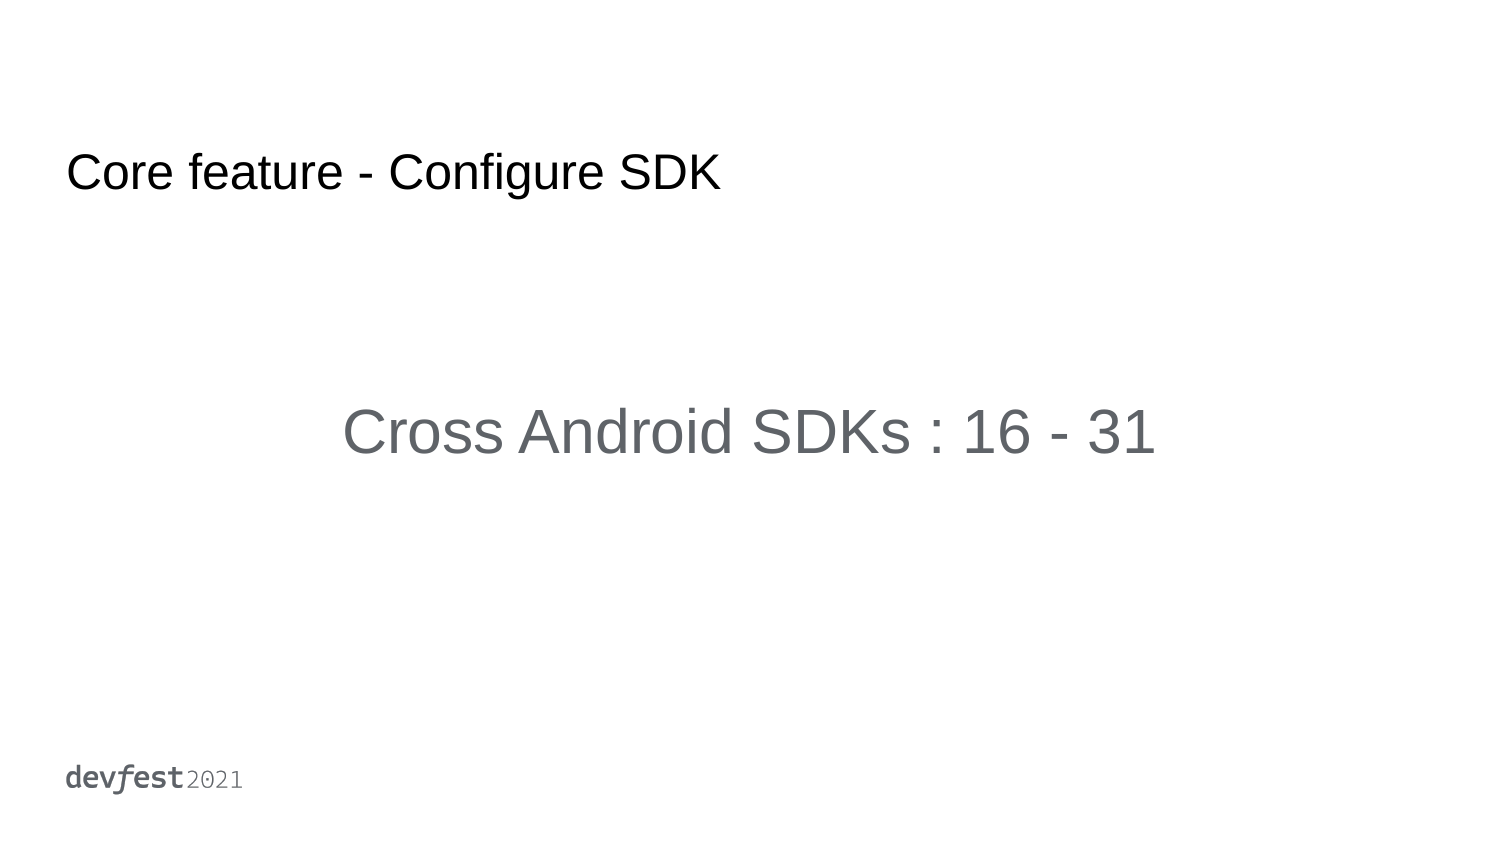

# Core feature - Configure SDK
Cross Android SDKs : 16 - 31